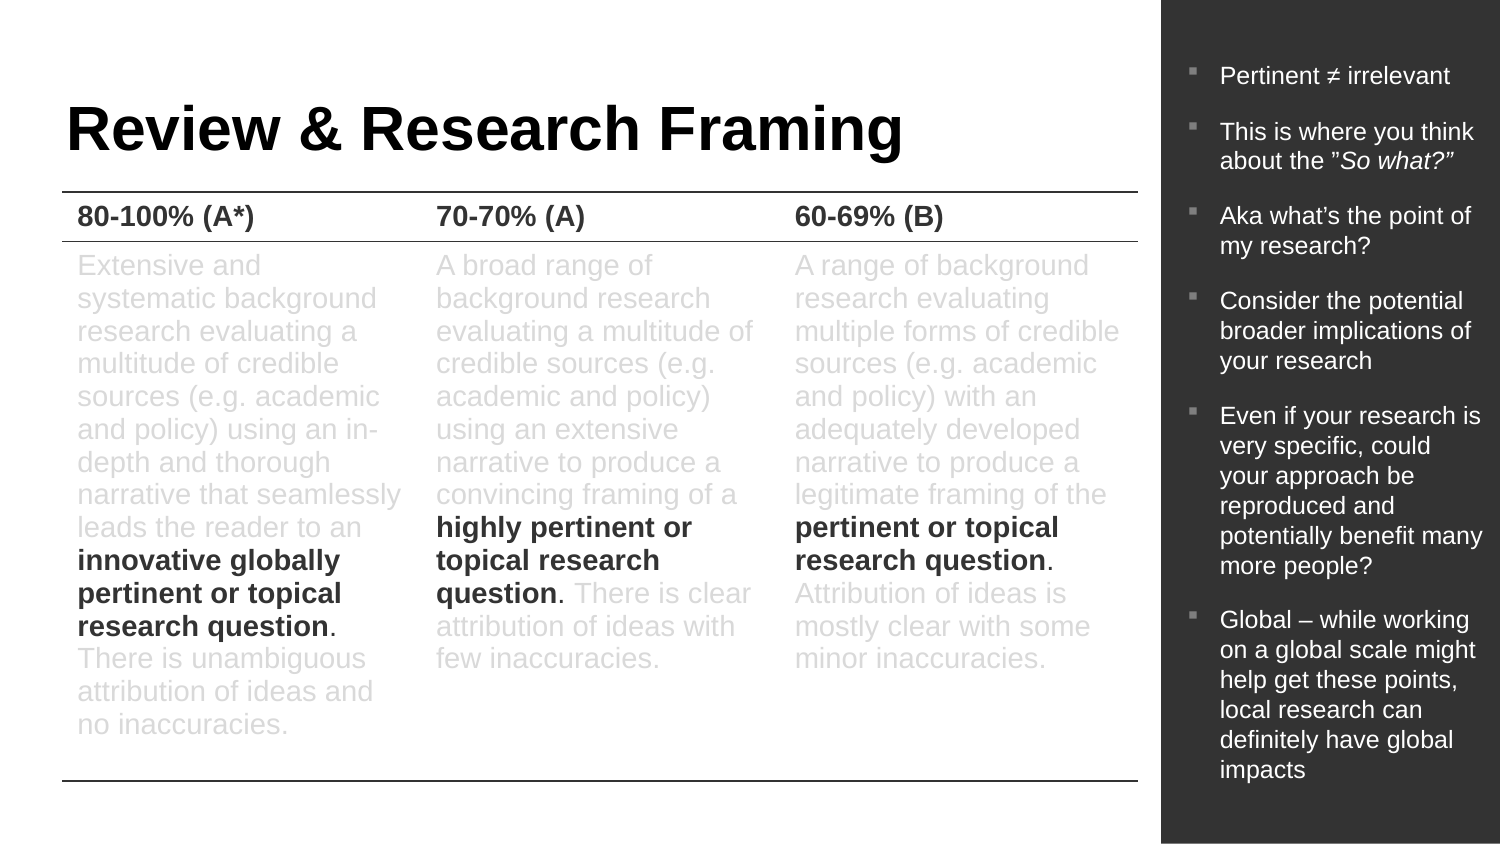

Pertinent ≠ irrelevant
This is where you think about the ”So what?”
Aka what’s the point of my research?
Consider the potential broader implications of your research
Even if your research is very specific, could your approach be reproduced and potentially benefit many more people?
Global – while working on a global scale might help get these points, local research can definitely have global impacts
# Review & Research Framing
| 80-100% (A\*) | 70-70% (A) | 60-69% (B) |
| --- | --- | --- |
| Extensive and systematic background research evaluating a multitude of credible sources (e.g. academic and policy) using an in-depth and thorough narrative that seamlessly leads the reader to an innovative globally pertinent or topical research question. There is unambiguous attribution of ideas and no inaccuracies. | A broad range of background research evaluating a multitude of credible sources (e.g. academic and policy) using an extensive narrative to produce a convincing framing of a highly pertinent or topical research question. There is clear attribution of ideas with few inaccuracies. | A range of background research evaluating multiple forms of credible sources (e.g. academic and policy) with an adequately developed narrative to produce a legitimate framing of the pertinent or topical research question. Attribution of ideas is mostly clear with some minor inaccuracies. |